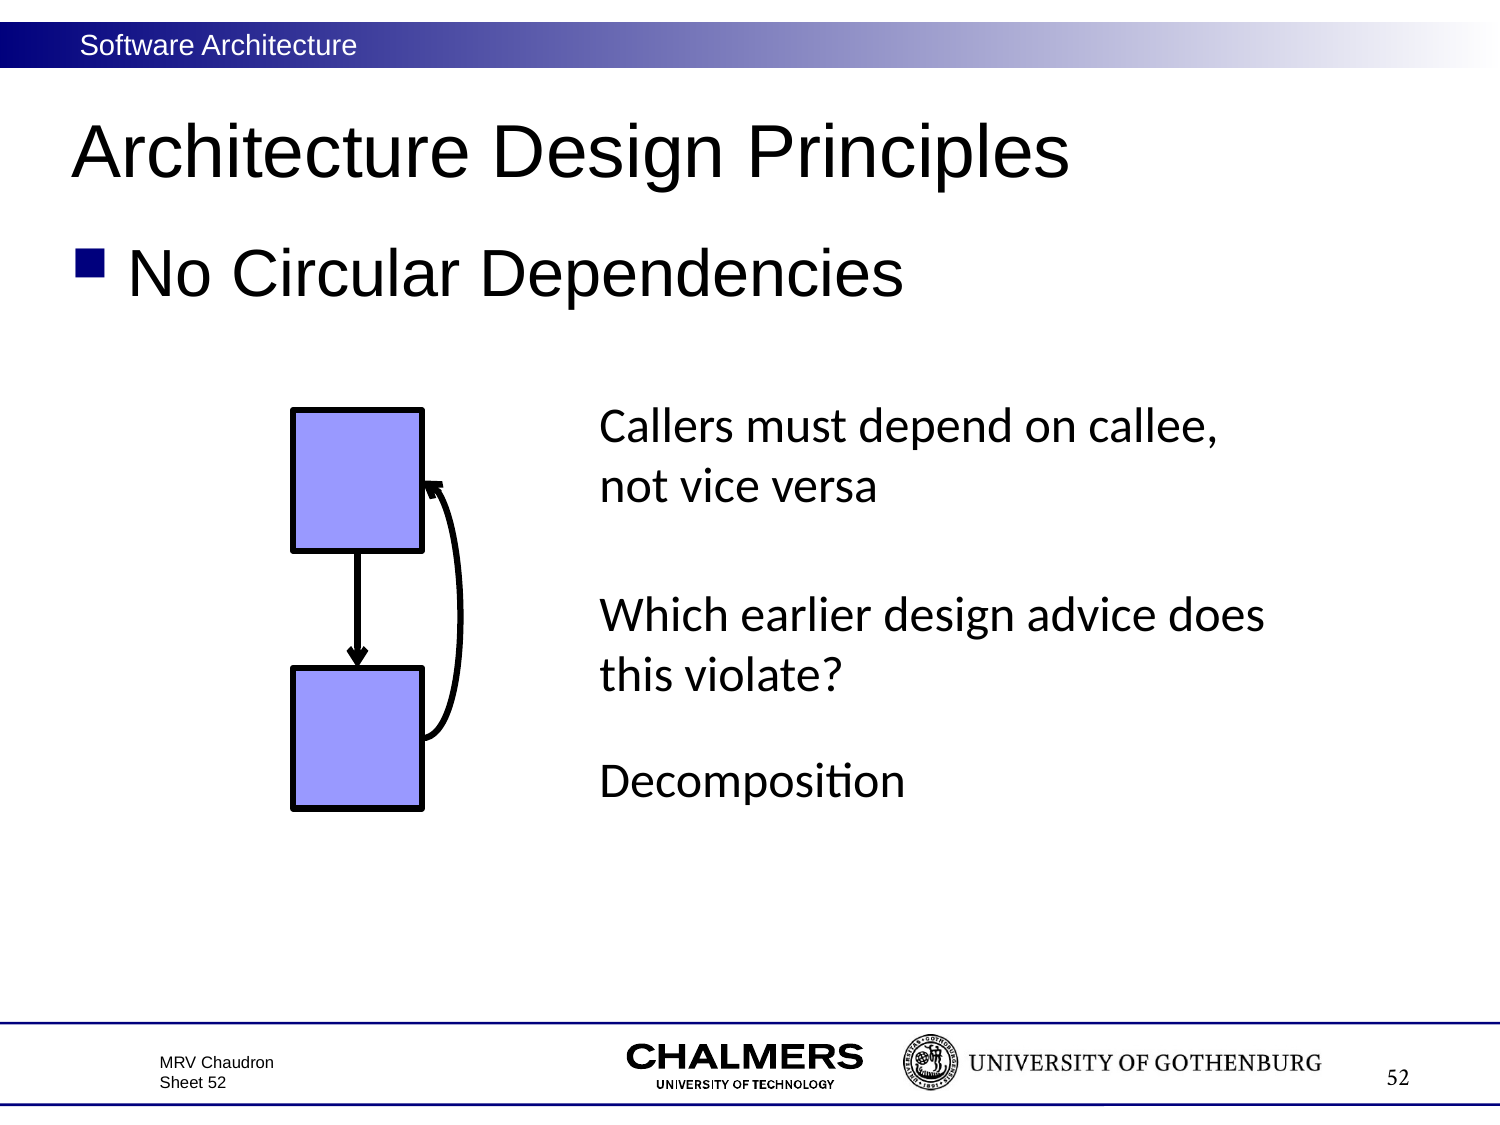

# Architecture Design Principles
No Circular Dependencies
Callers must depend on callee,
not vice versa

Which earlier design advice does this violate?

Decomposition
52
MRV Chaudron
Sheet 52